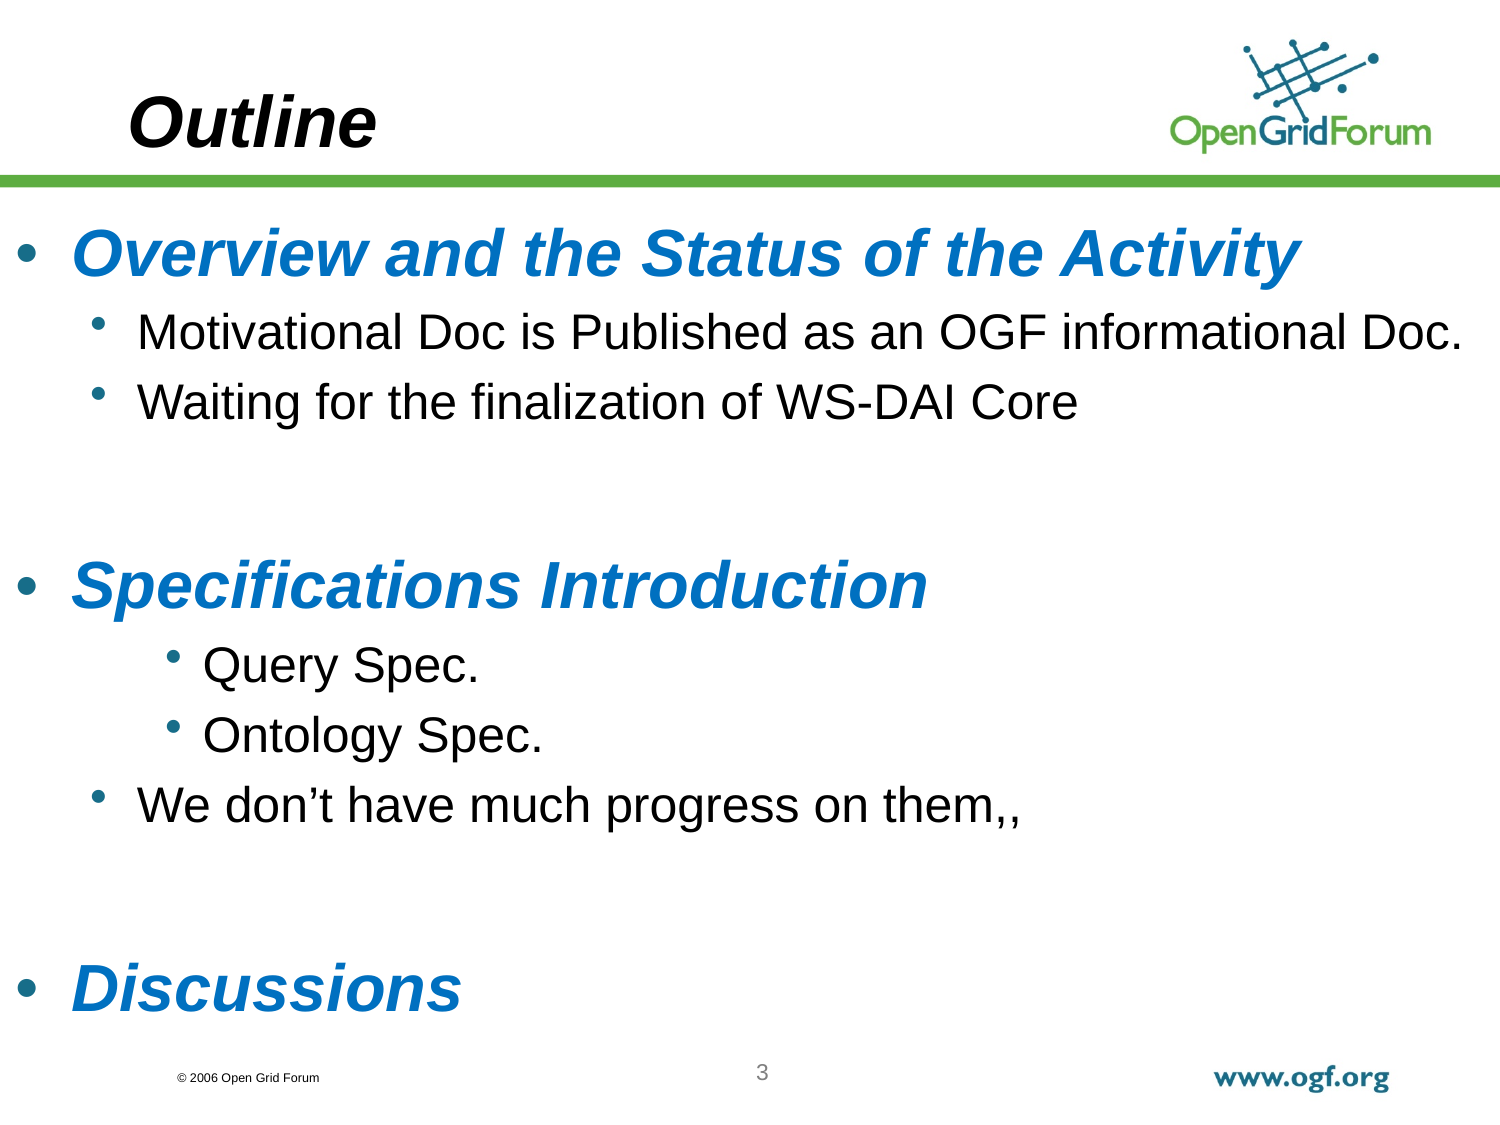

# Outline
Overview and the Status of the Activity
Motivational Doc is Published as an OGF informational Doc.
Waiting for the finalization of WS-DAI Core

Specifications Introduction
Query Spec.
Ontology Spec.
We don’t have much progress on them,,

Discussions

3